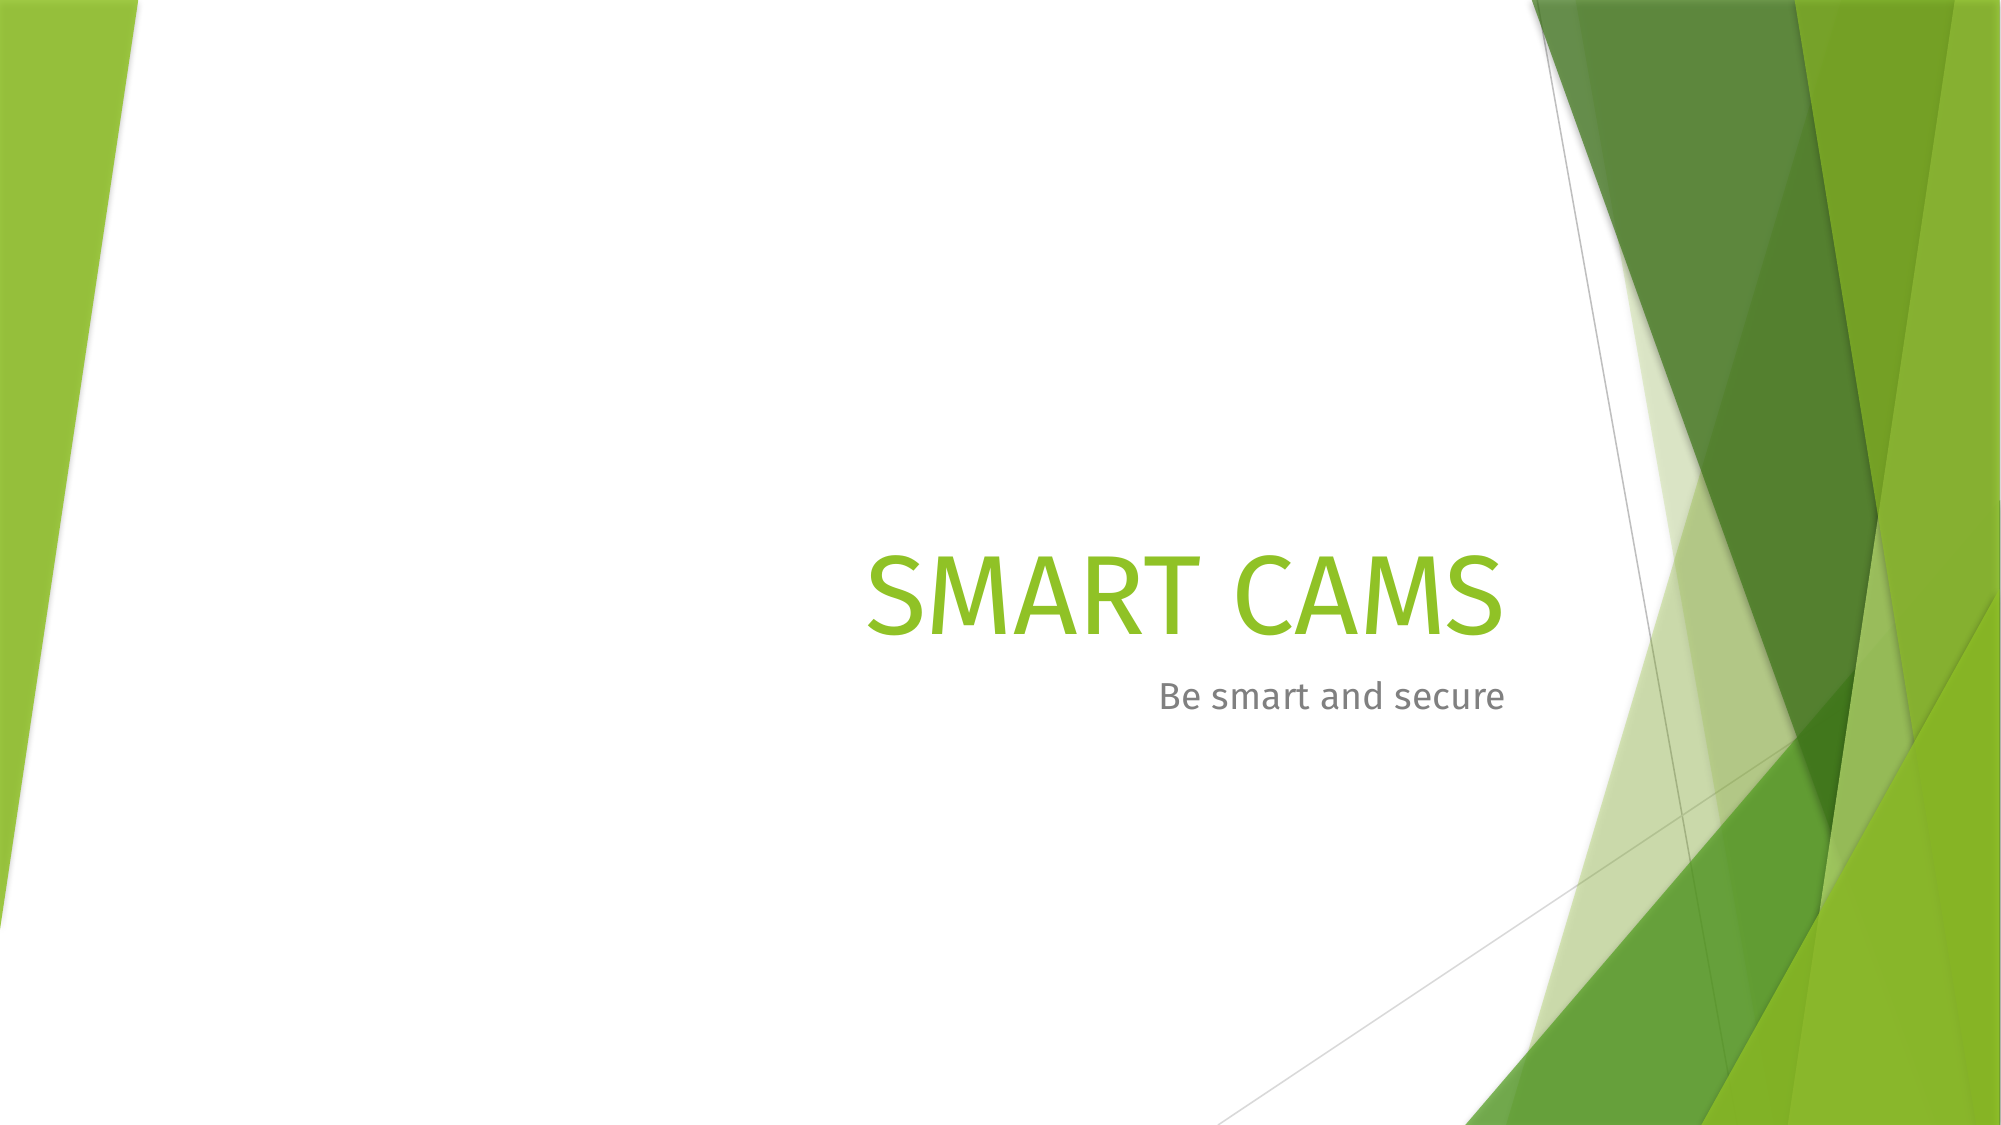

# SMART CAMS
Be smart and secure